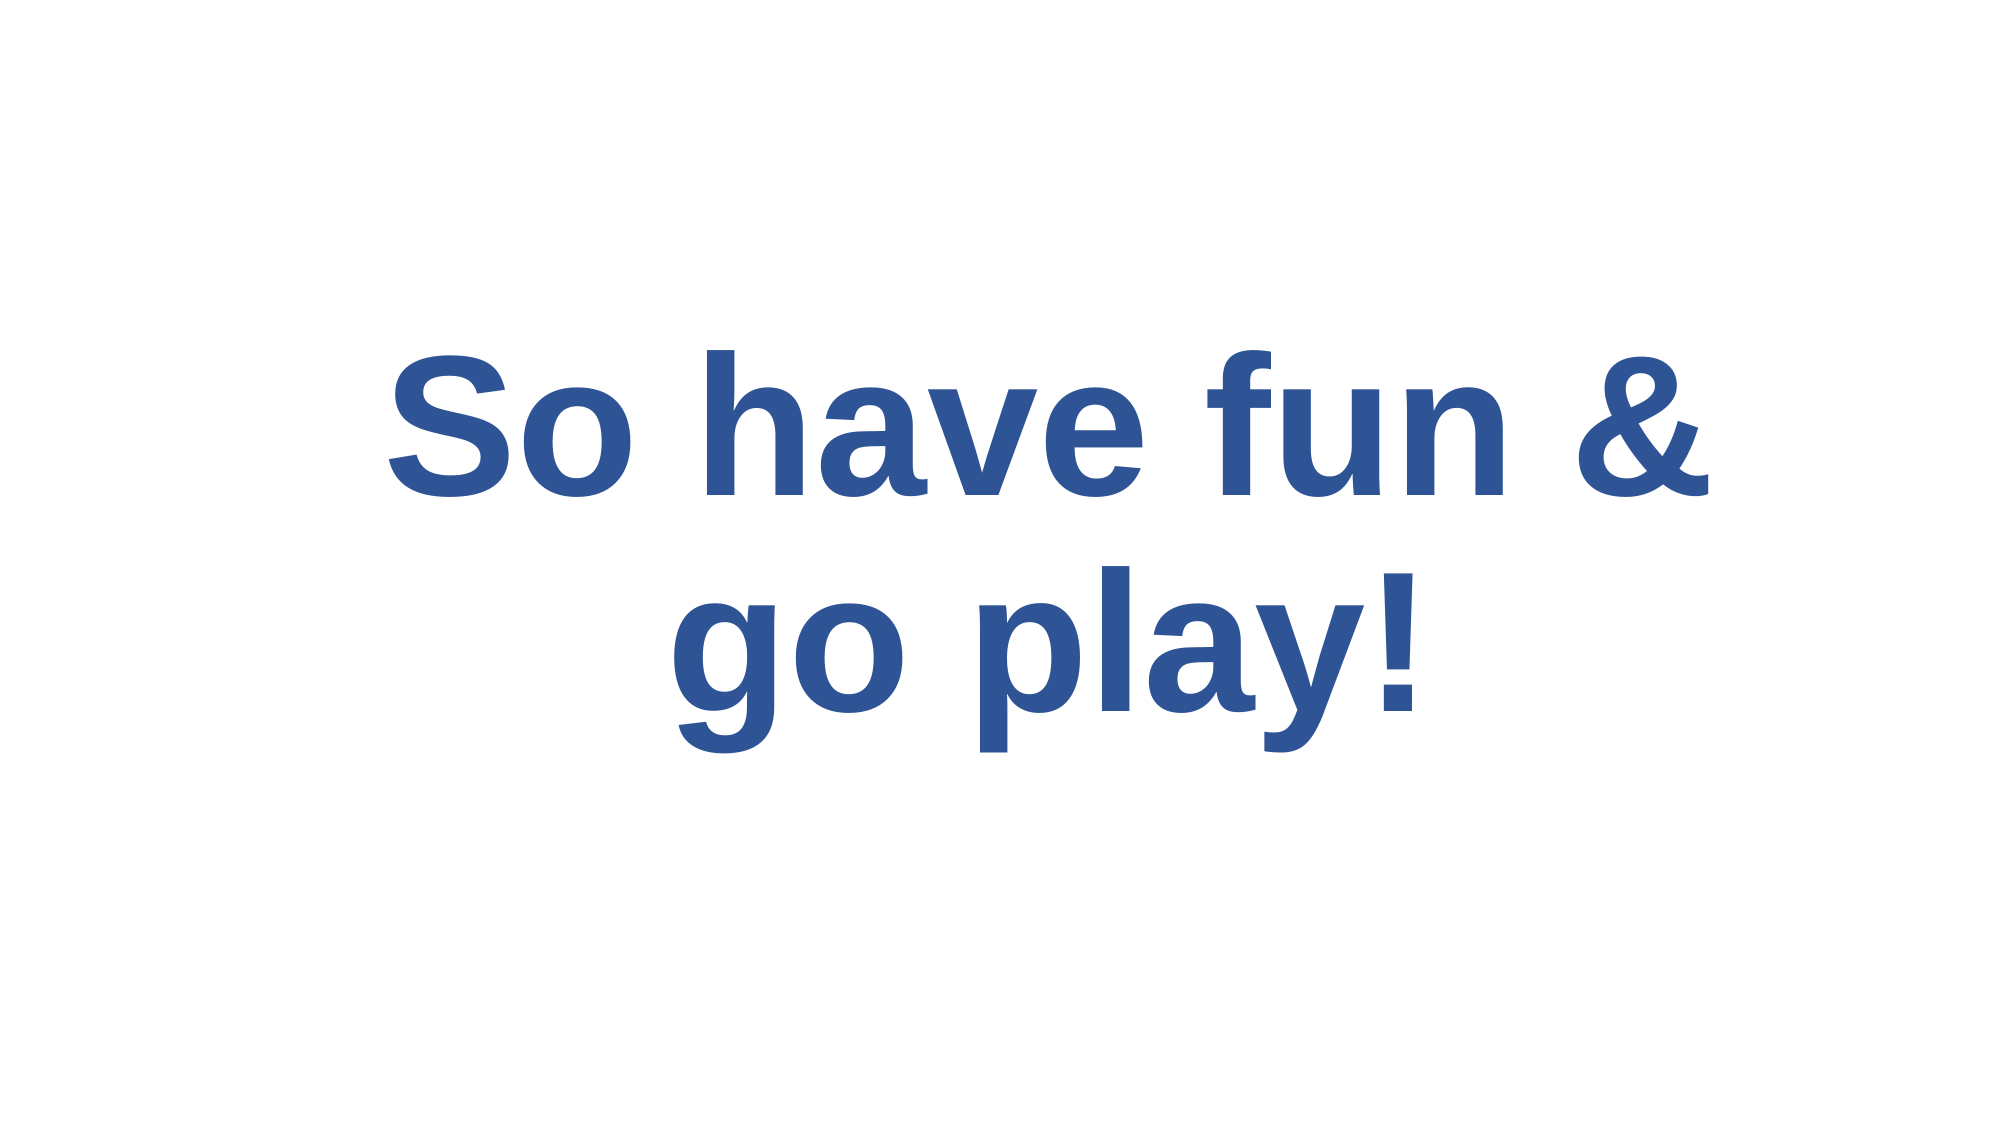

# So have fun & go play!